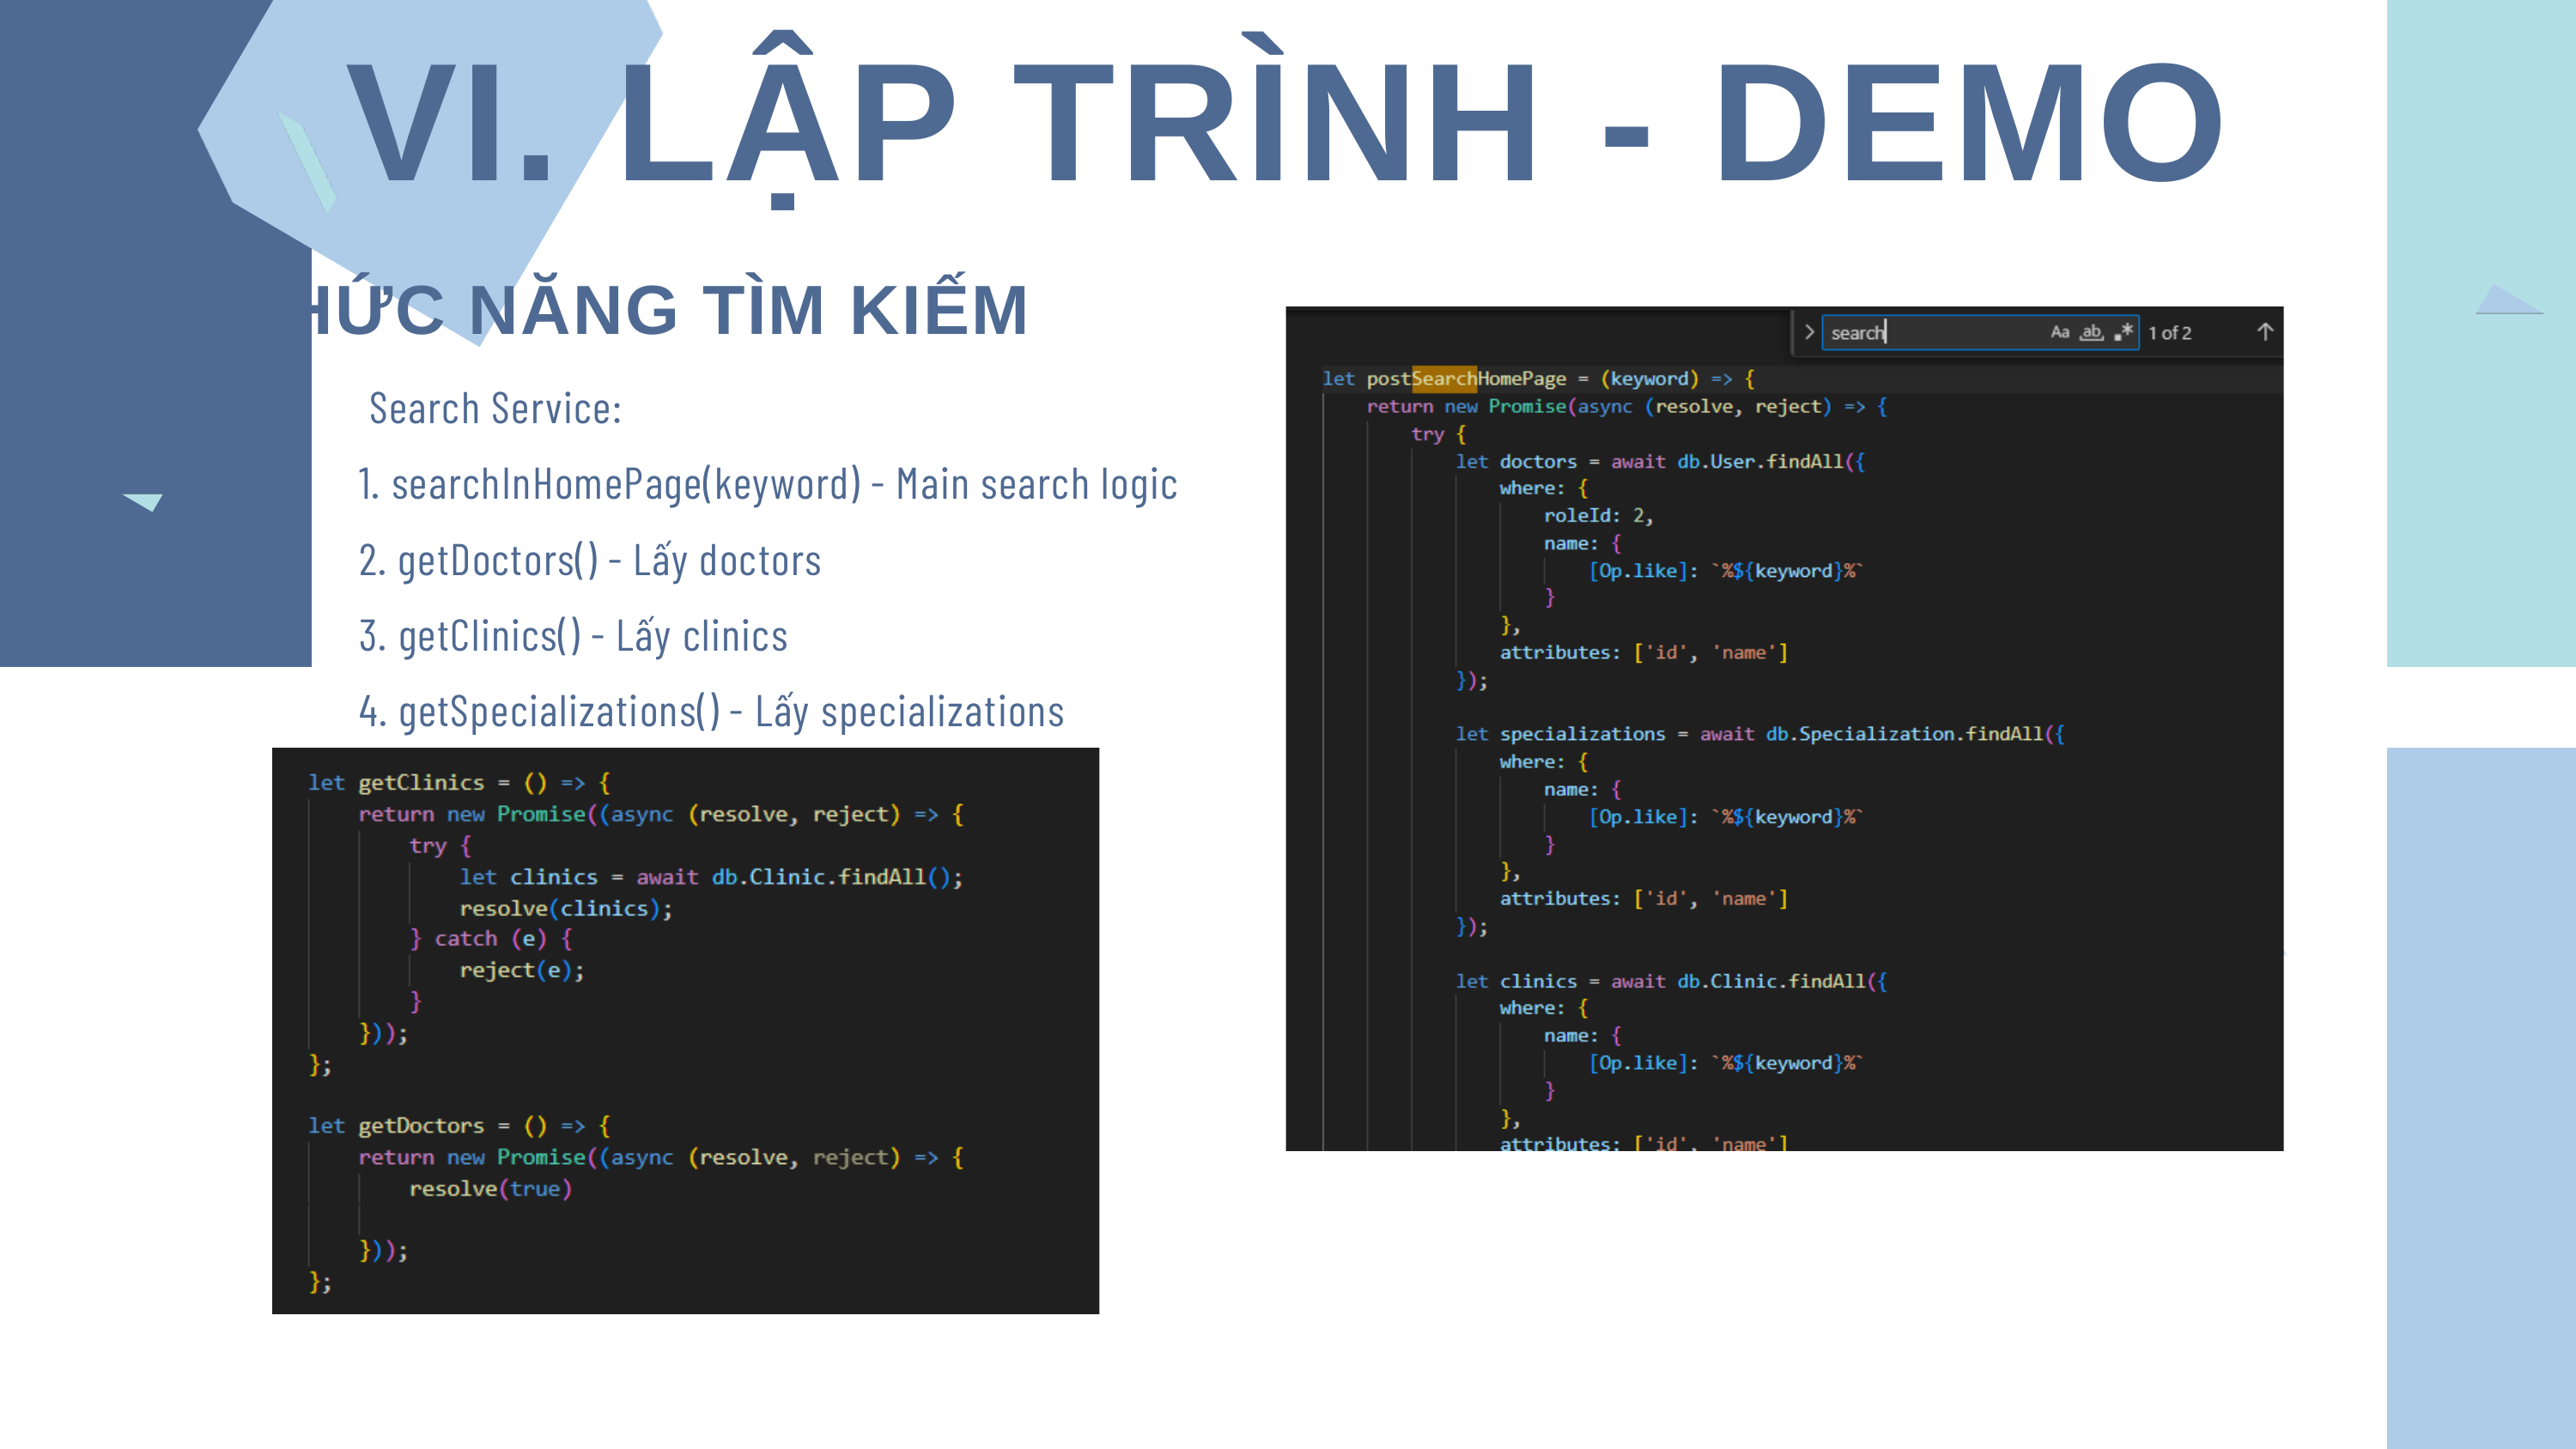

VI. LẬP TRÌNH - DEMO

CHỨC NĂNG TÌM KIẾM

 Search Service:
1. searchInHomePage(keyword) - Main search logic
2. getDoctors() - Lấy doctors
3. getClinics() - Lấy clinics
4. getSpecializations() - Lấy specializations